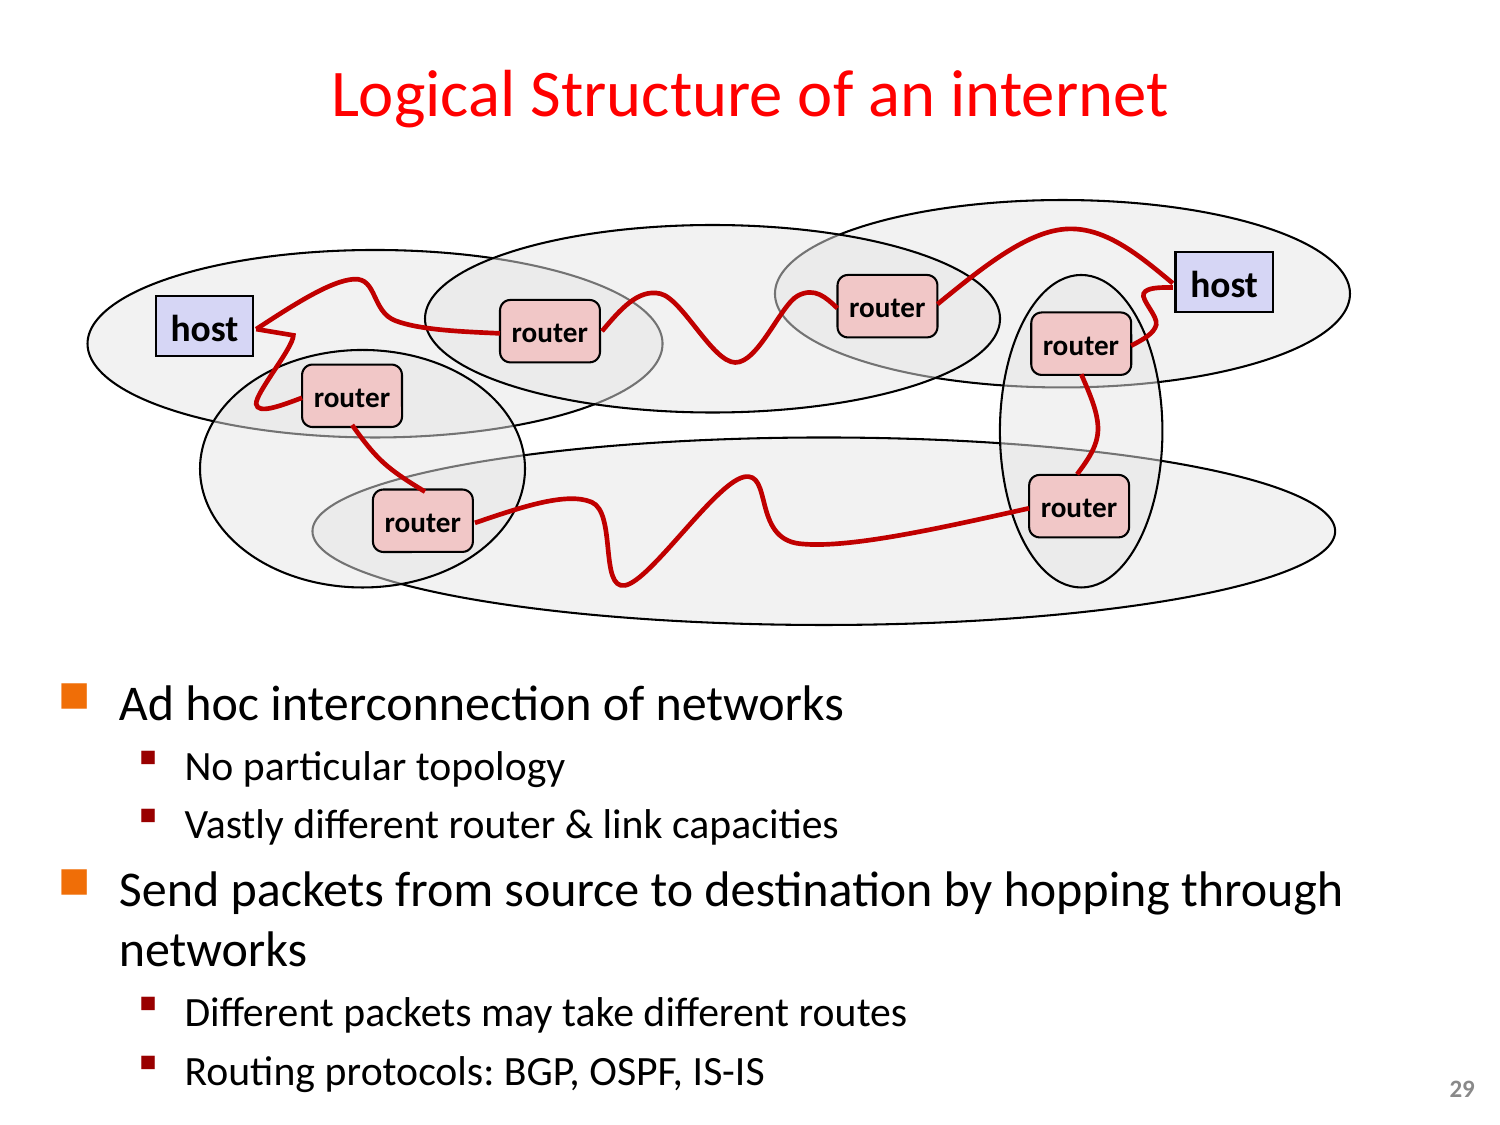

# Logical Structure of an internet

host
router

host
router
router

router

router
router
Ad hoc interconnection of networks
No particular topology
Vastly different router & link capacities
Send packets from source to destination by hopping through networks
Different packets may take different routes
Routing protocols: BGP, OSPF, IS-IS